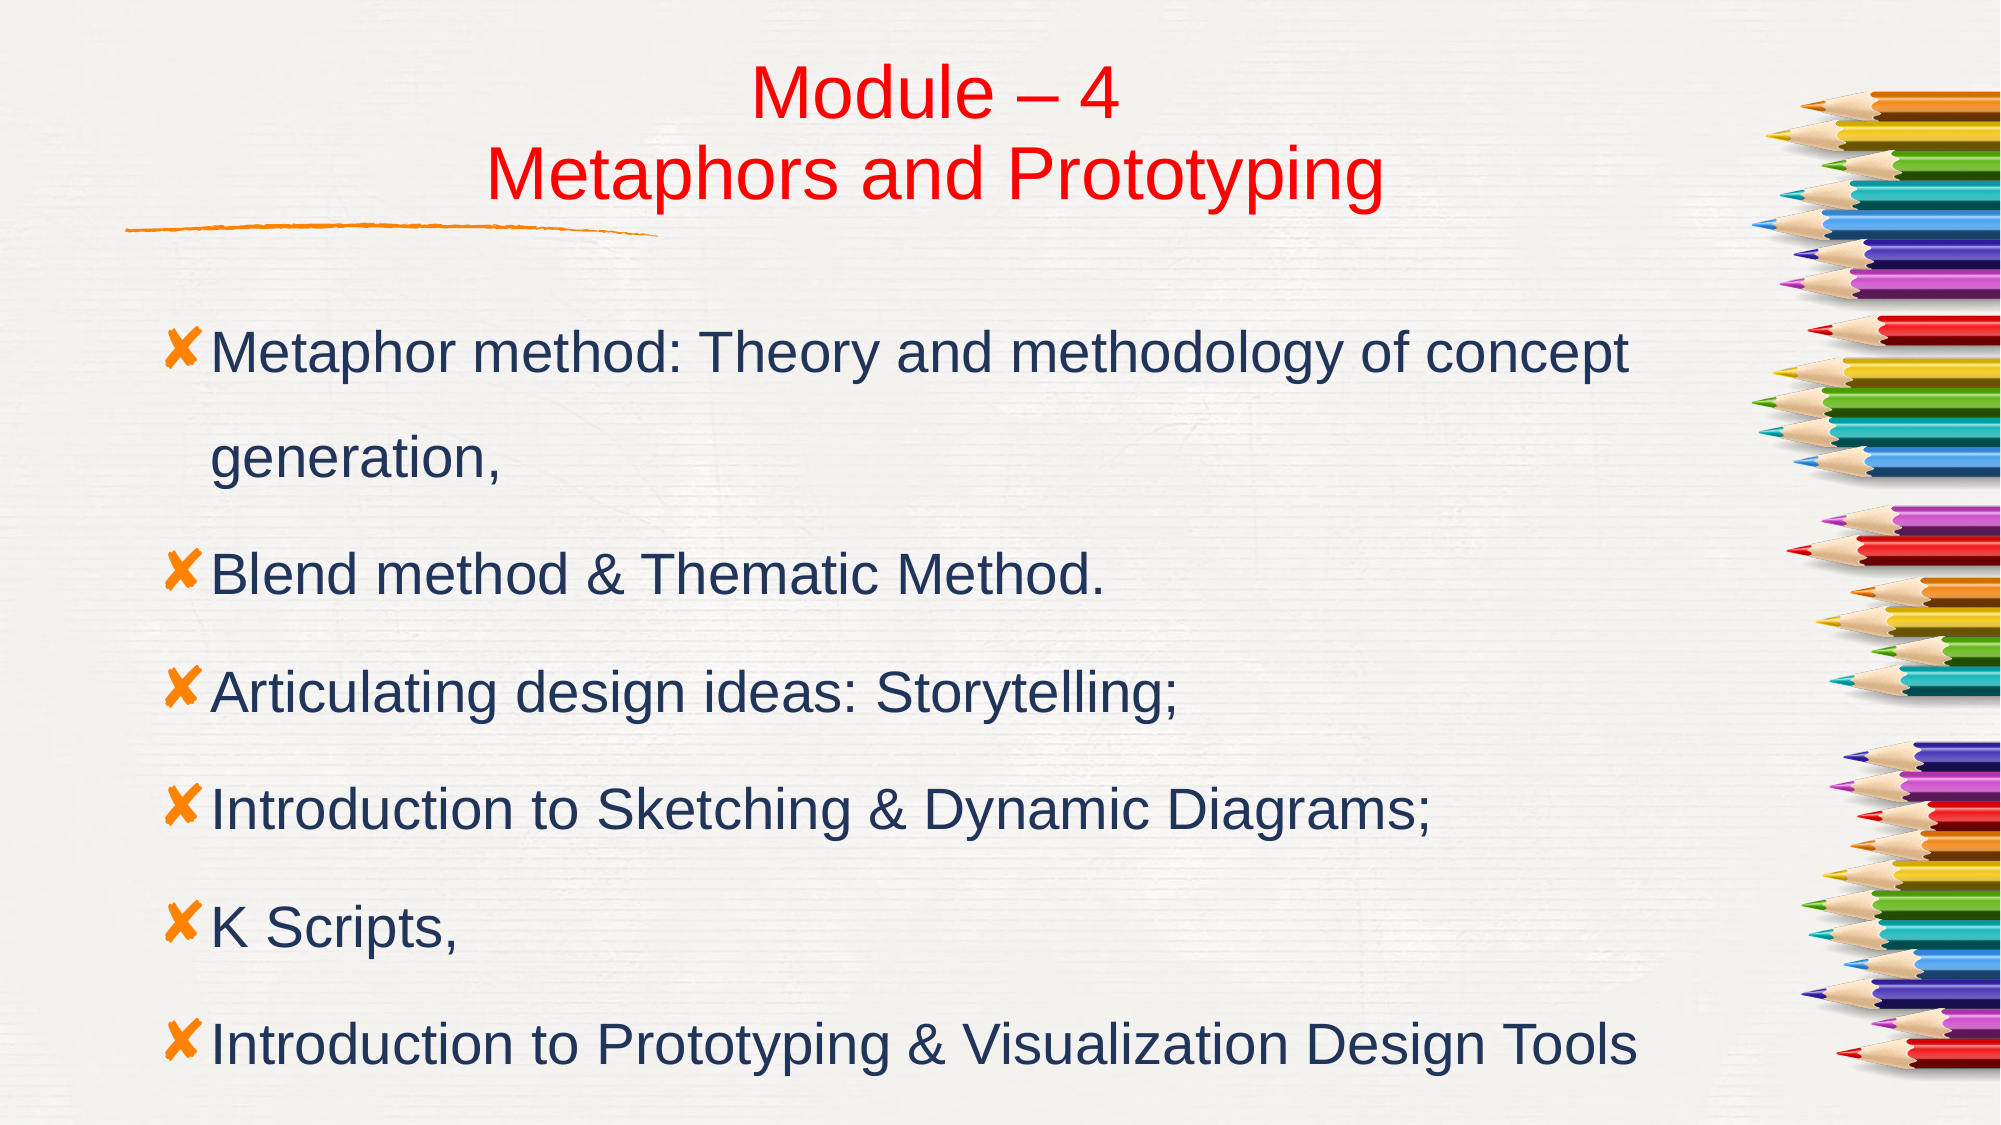

# Module – 4 Metaphors and Prototyping
Metaphor method: Theory and methodology of concept generation,
Blend method & Thematic Method.
Articulating design ideas: Storytelling;
Introduction to Sketching & Dynamic Diagrams;
K Scripts,
Introduction to Prototyping & Visualization Design Tools